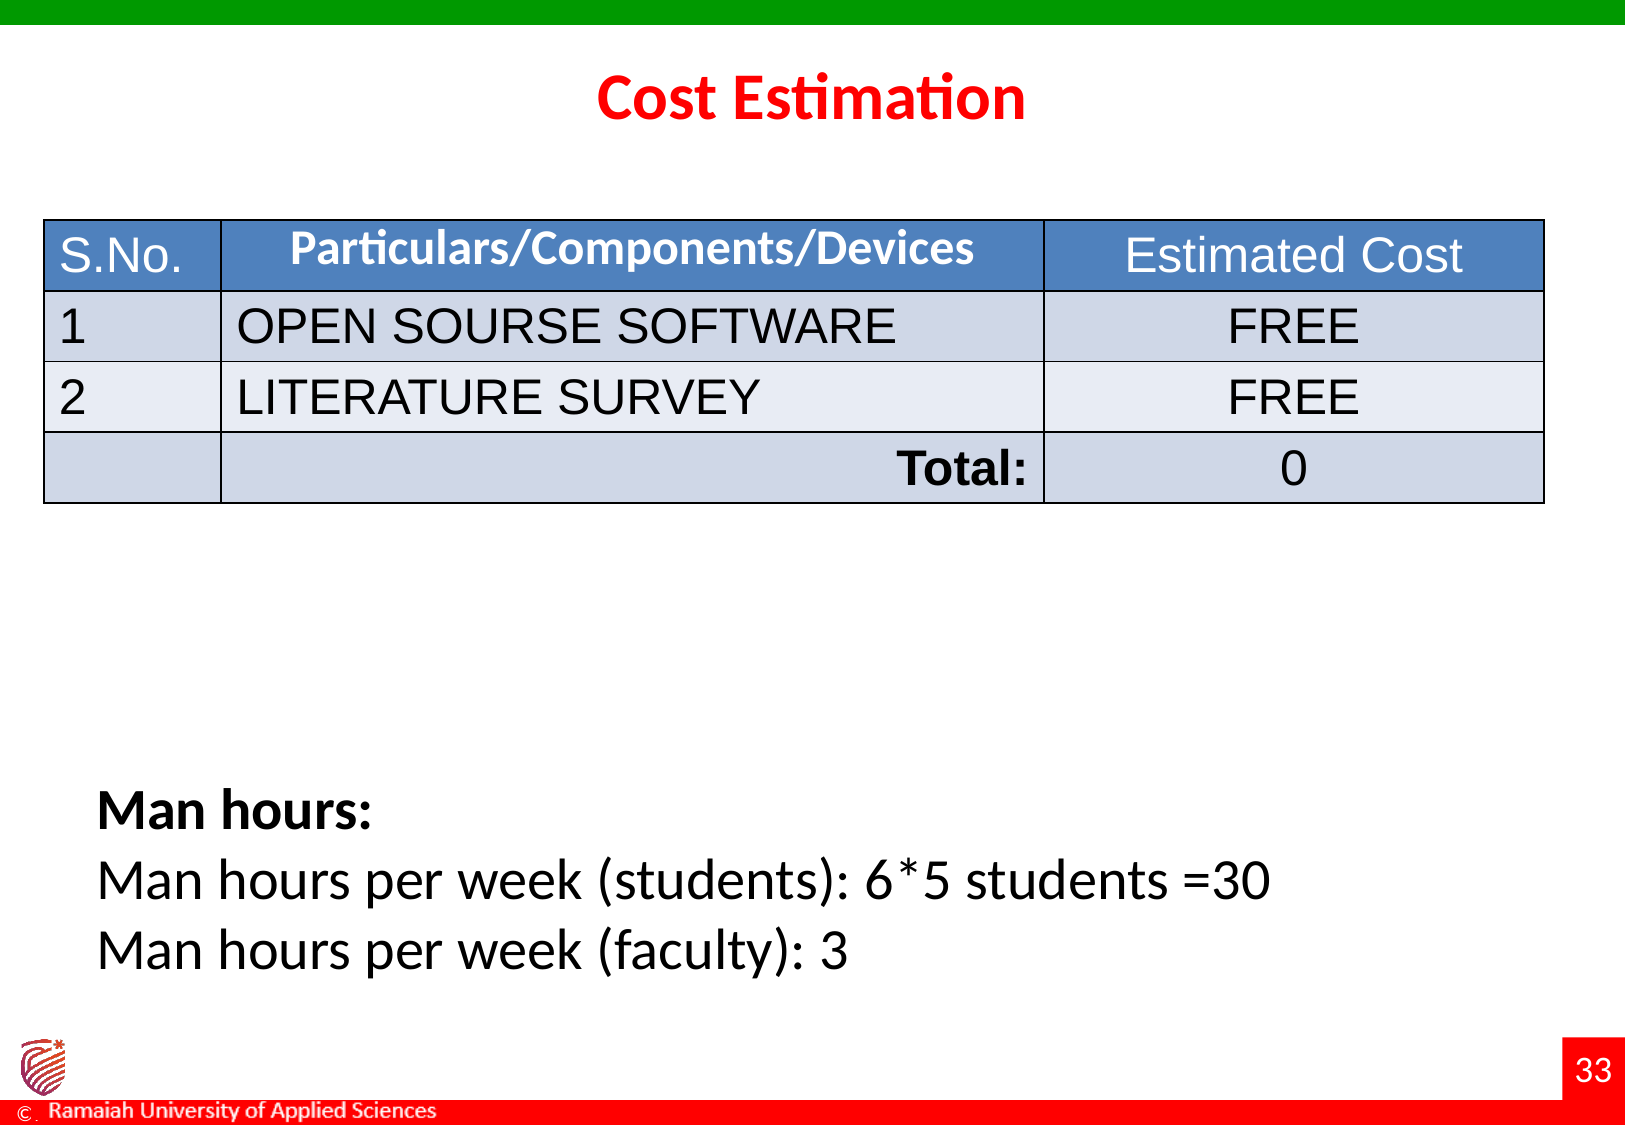

# Cost Estimation
| S.No. | Particulars/Components/Devices | Estimated Cost |
| --- | --- | --- |
| 1 | OPEN SOURSE SOFTWARE | FREE |
| 2 | LITERATURE SURVEY | FREE |
|  | Total: | 0 |
Man hours:
Man hours per week (students): 6*5 students =30
Man hours per week (faculty): 3